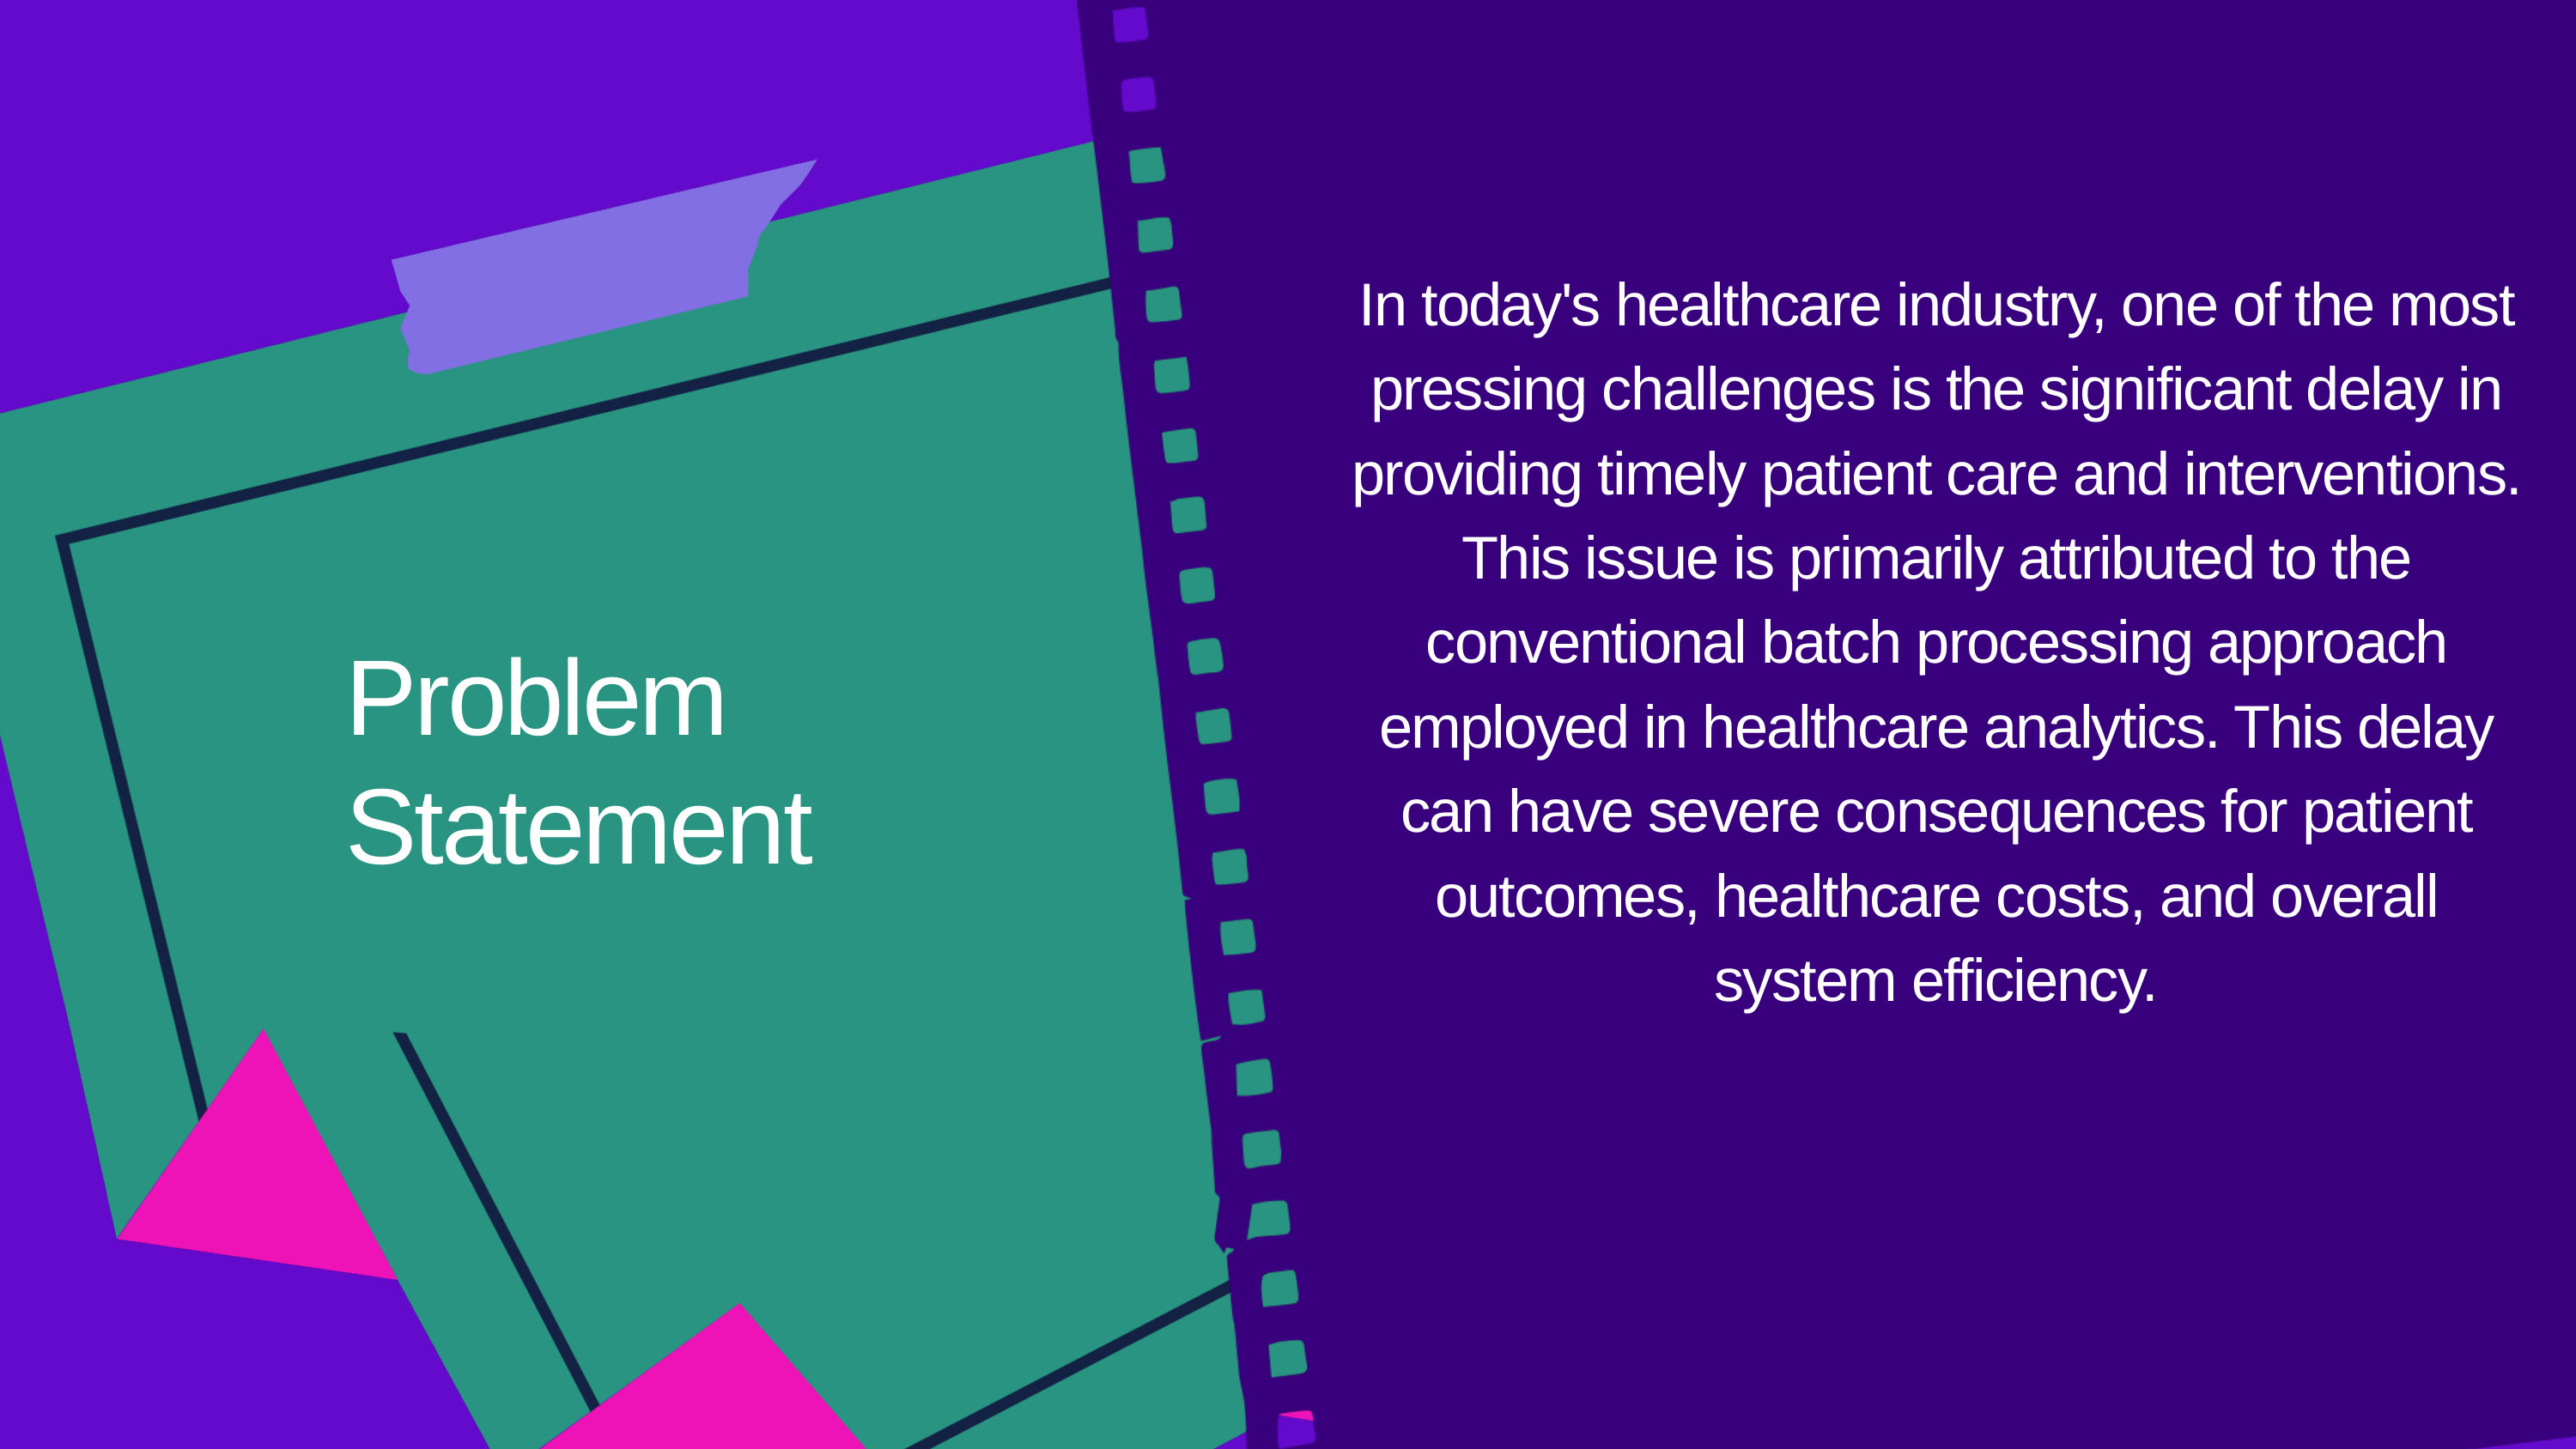

In today's healthcare industry, one of the most pressing challenges is the significant delay in providing timely patient care and interventions. This issue is primarily attributed to the conventional batch processing approach employed in healthcare analytics. This delay can have severe consequences for patient outcomes, healthcare costs, and overall system efficiency.

Problem Statement